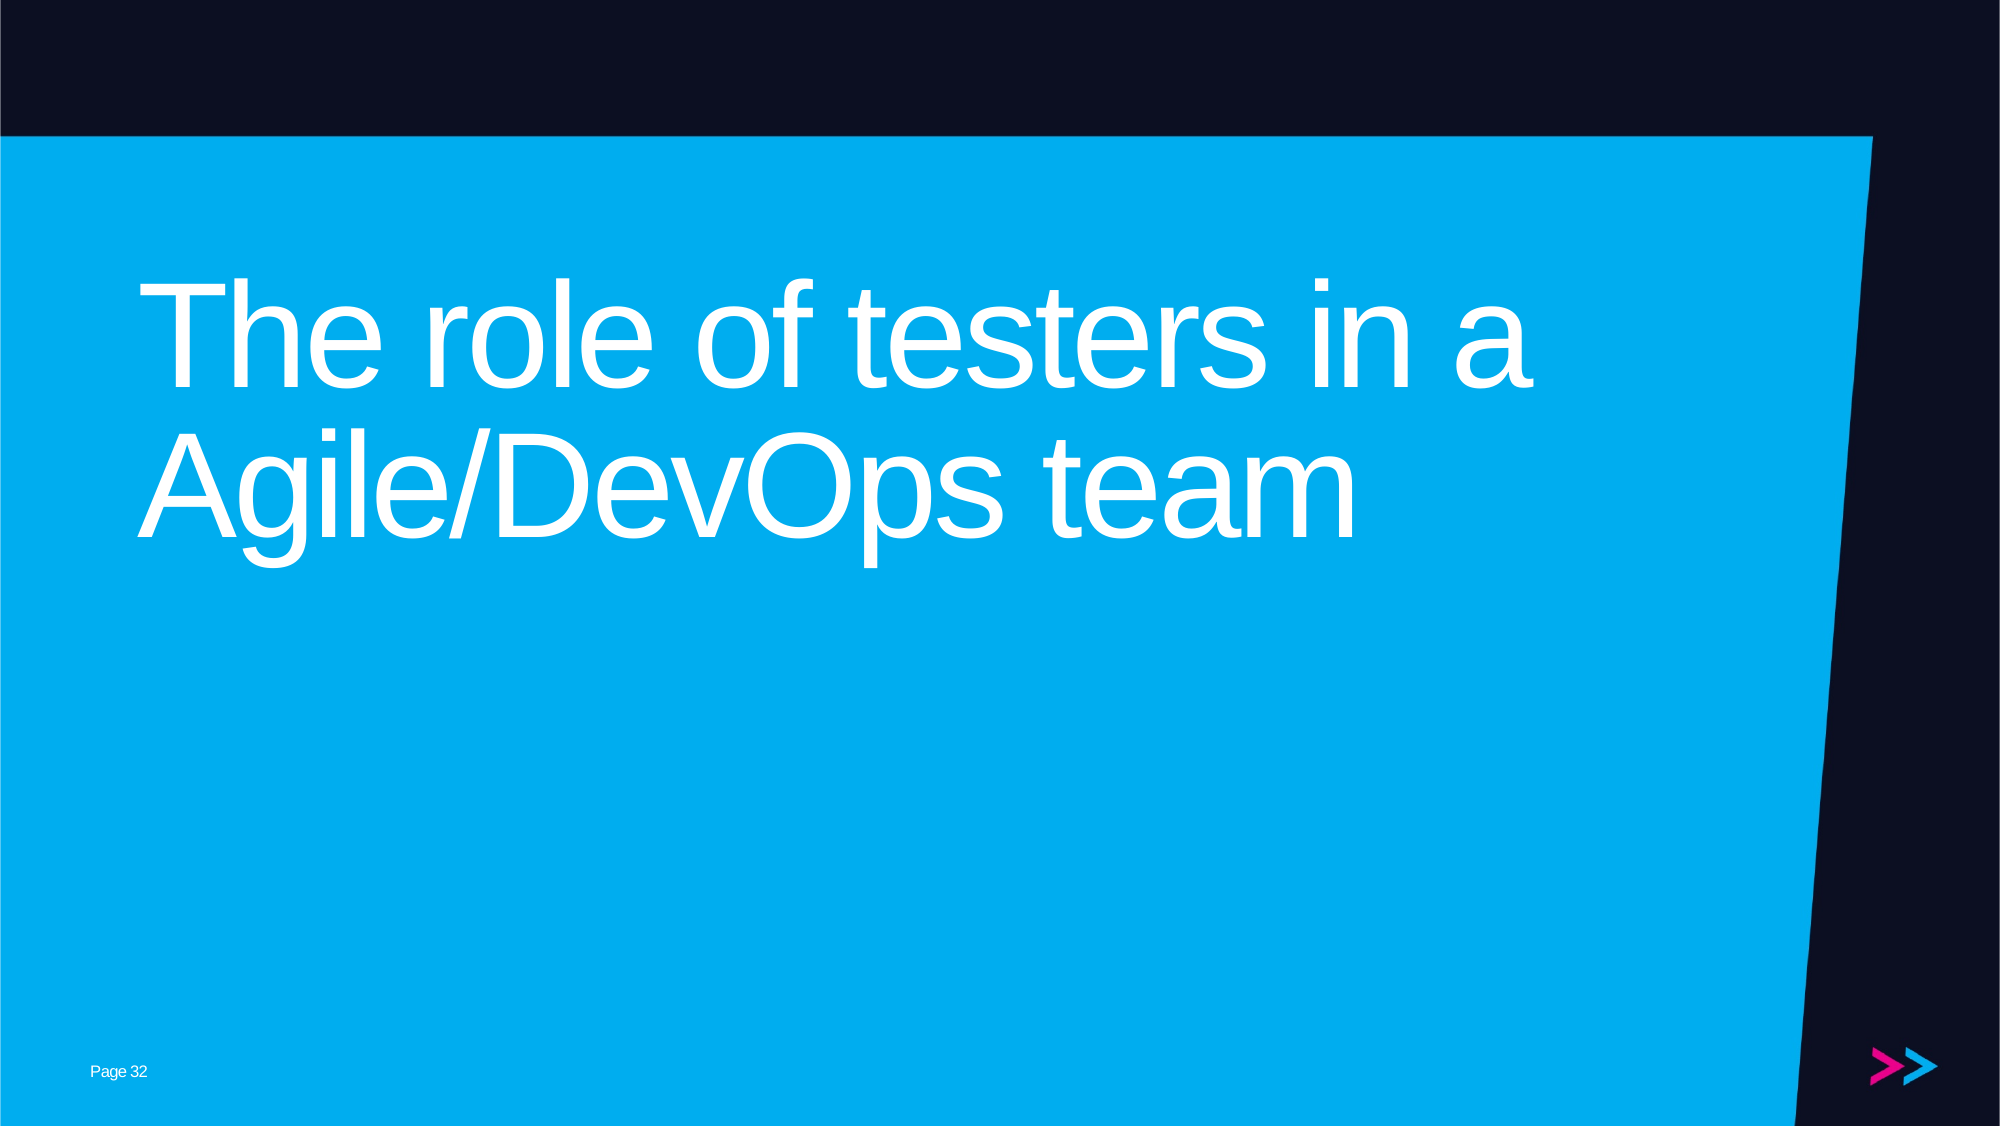

# The role of testers in a Agile/DevOps team
32